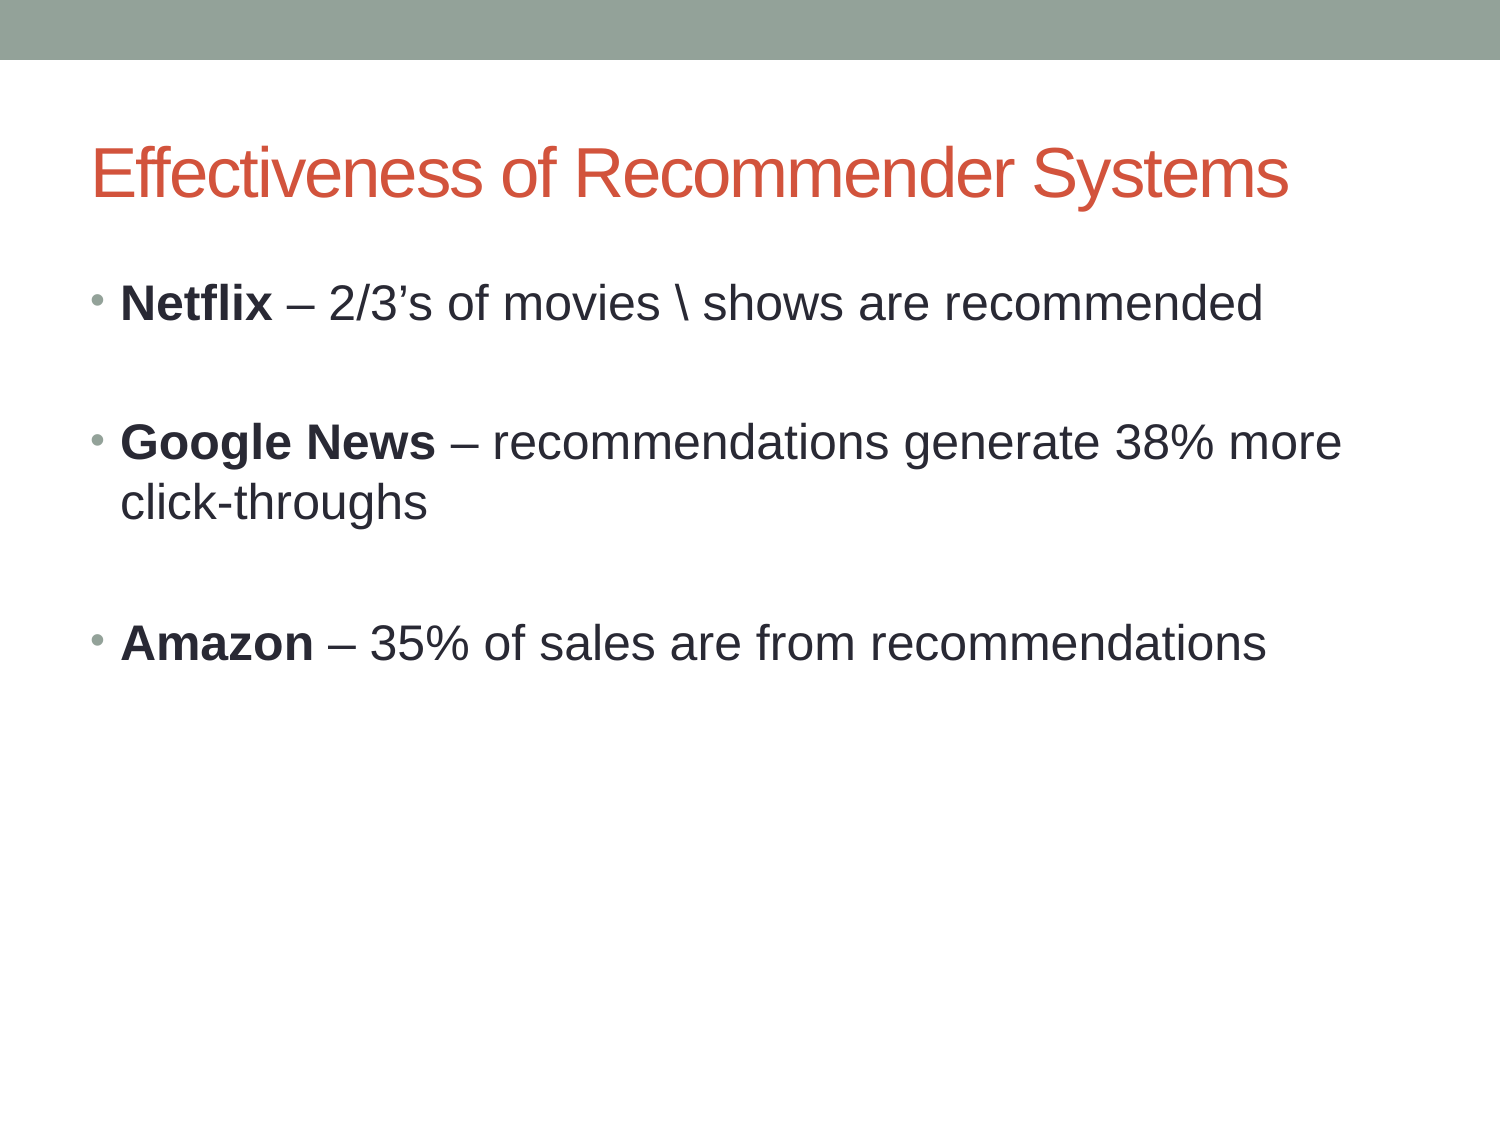

# Effectiveness of Recommender Systems
Netflix – 2/3’s of movies \ shows are recommended

Google News – recommendations generate 38% more click-throughs

Amazon – 35% of sales are from recommendations